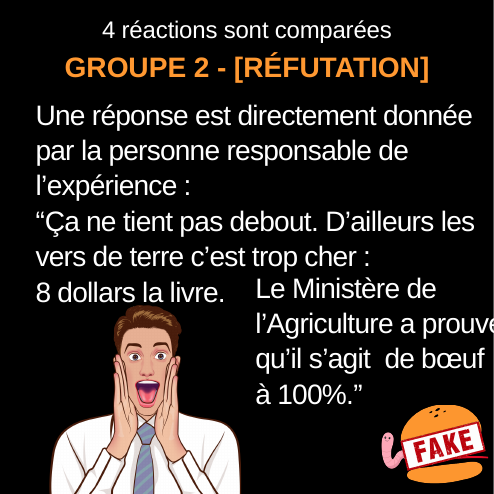

4 réactions sont comparées
GROUPE 2 - [RÉFUTATION]
Une réponse est directement donnée par la personne responsable de l’expérience :
“Ça ne tient pas debout. D’ailleurs les vers de terre c’est trop cher :
8 dollars la livre.
Le Ministère de l’Agriculture a prouvé qu’il s’agit  de bœuf
à 100%.”